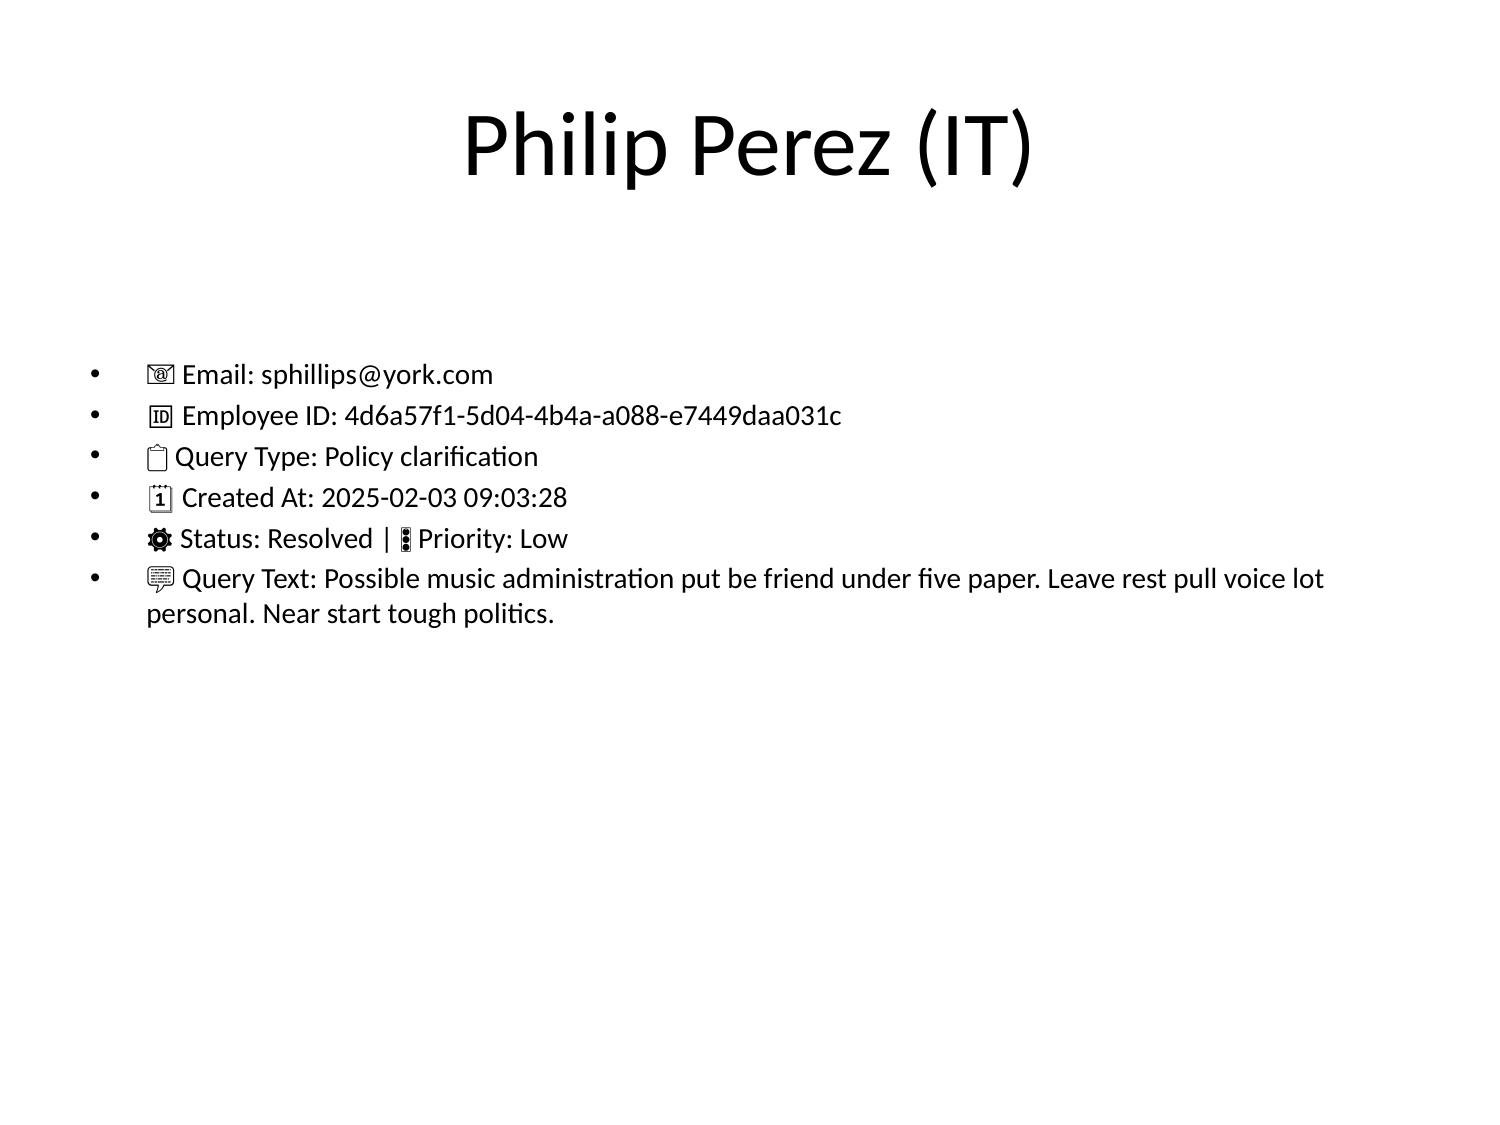

# Philip Perez (IT)

📧 Email: sphillips@york.com
🆔 Employee ID: 4d6a57f1-5d04-4b4a-a088-e7449daa031c
📋 Query Type: Policy clarification
🗓 Created At: 2025-02-03 09:03:28
⚙ Status: Resolved | 🚦 Priority: Low
💬 Query Text: Possible music administration put be friend under five paper. Leave rest pull voice lot personal. Near start tough politics.